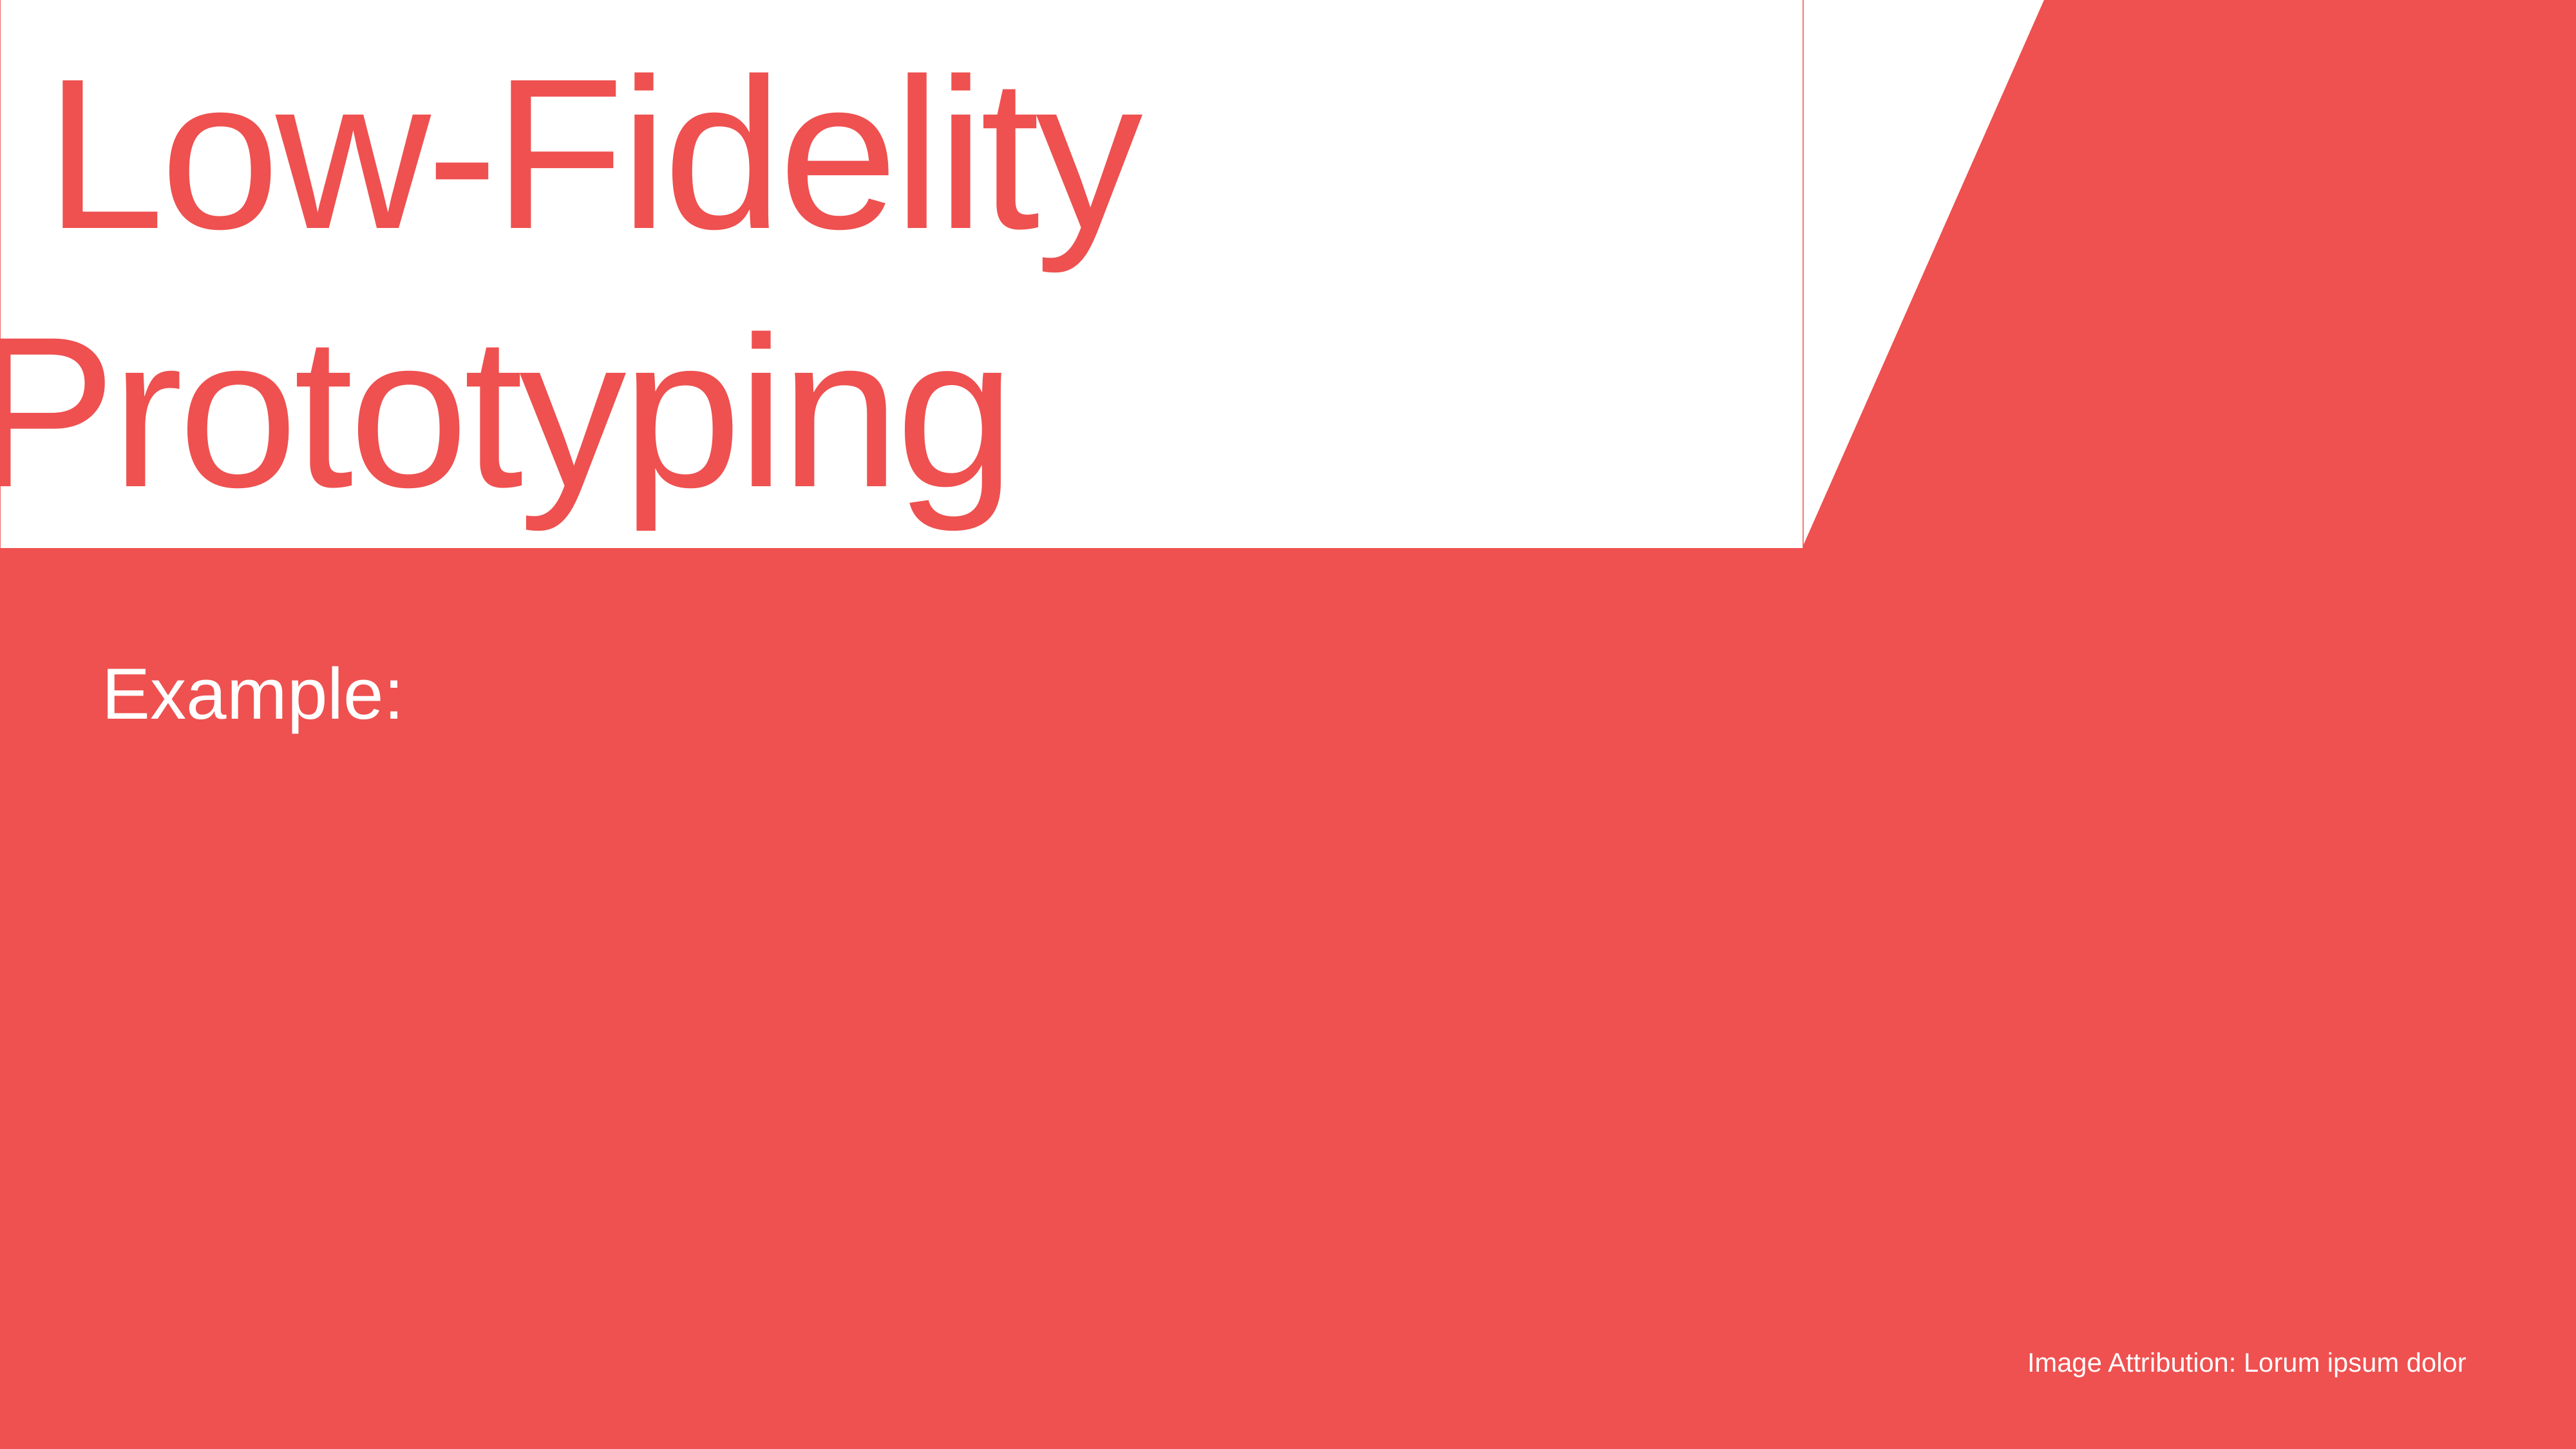

Low-Fidelity 	Prototyping

Image Attribution: Lorum ipsum dolor
Example: